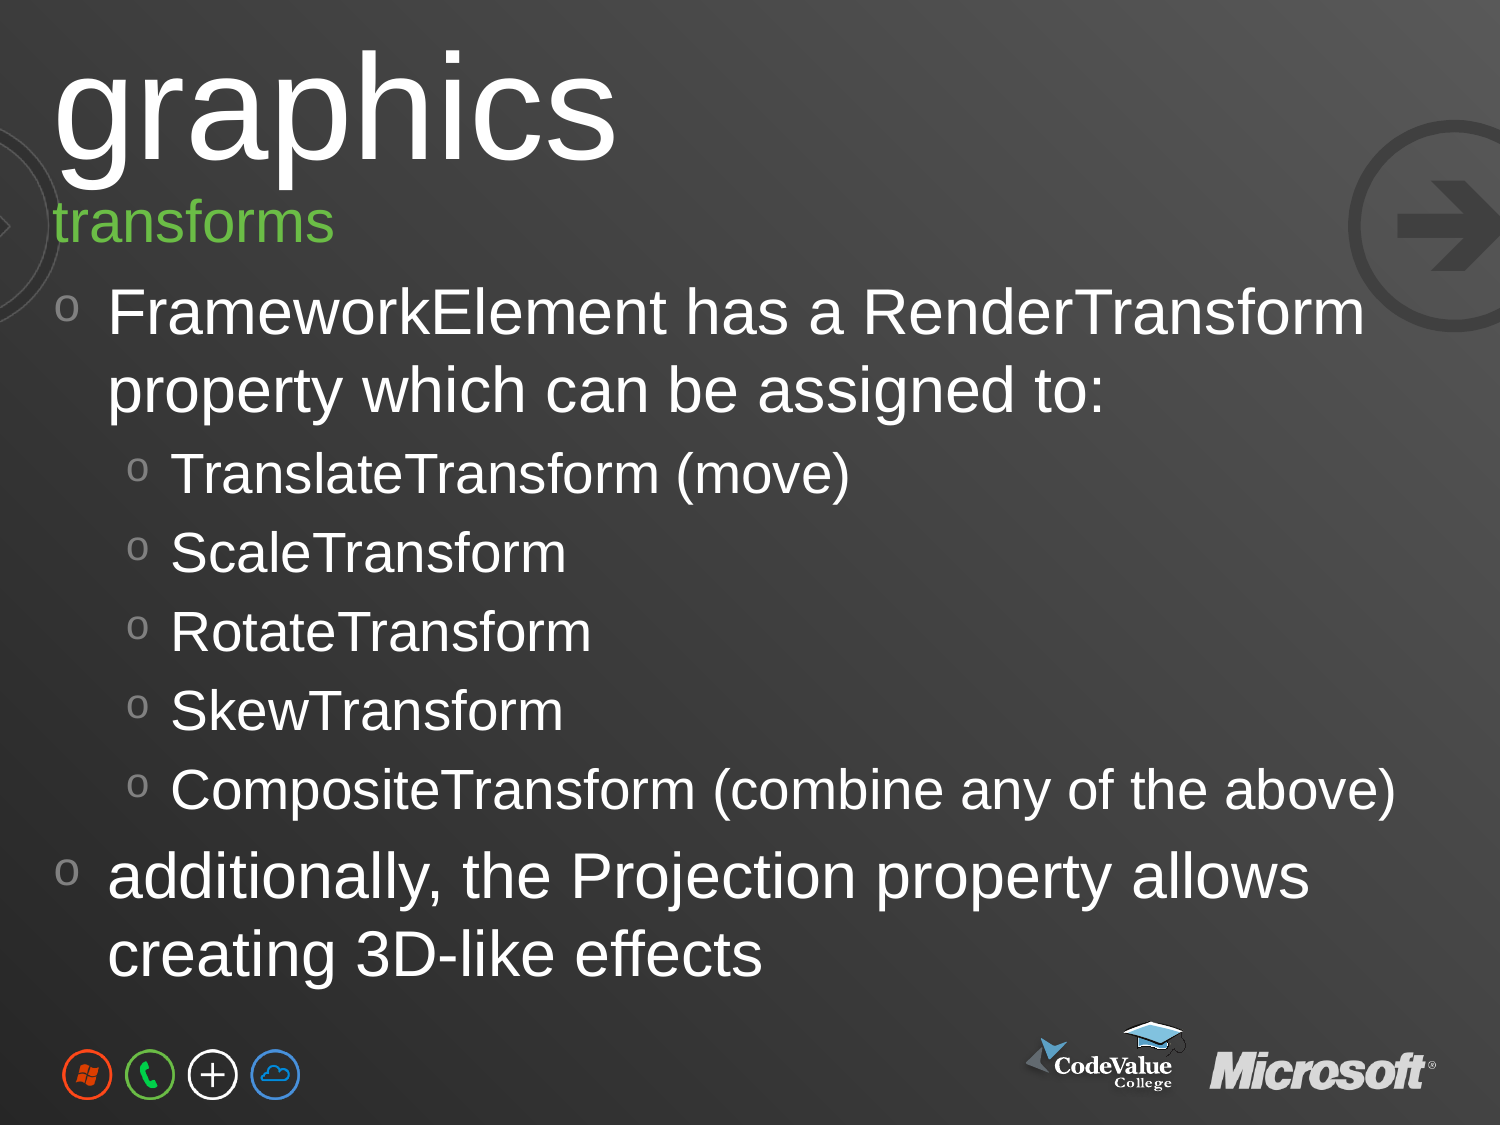

# graphics
transforms
FrameworkElement has a RenderTransform property which can be assigned to:
TranslateTransform (move)
ScaleTransform
RotateTransform
SkewTransform
CompositeTransform (combine any of the above)
additionally, the Projection property allows creating 3D-like effects